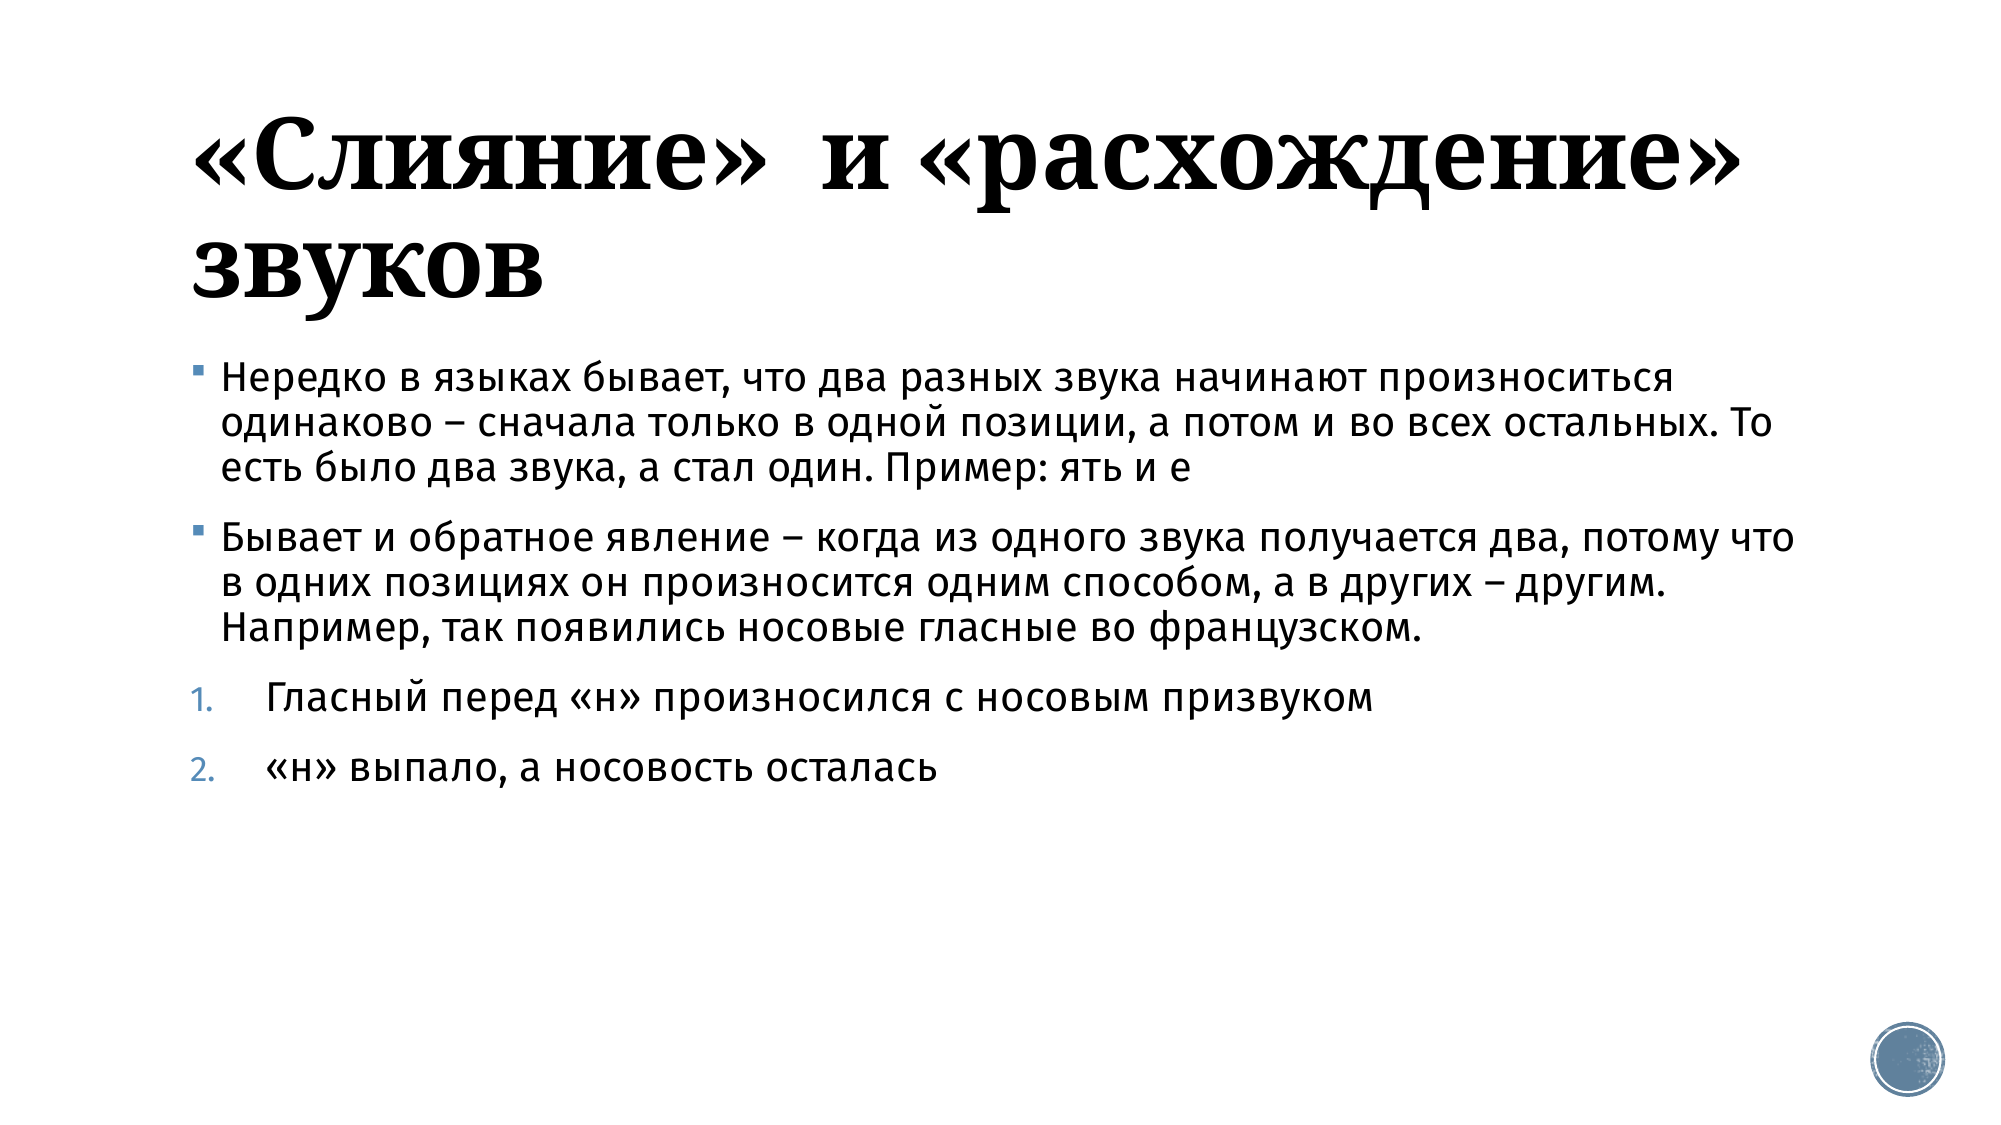

# «Слияние»  и «расхождение» звуков
Нередко в языках бывает, что два разных звука начинают произноситься одинаково – сначала только в одной позиции, а потом и во всех остальных. То есть было два звука, а стал один. Пример: ять и е
Бывает и обратное явление – когда из одного звука получается два, потому что в одних позициях он произносится одним способом, а в других – другим. Например, так появились носовые гласные во французском.
Гласный перед «н» произносился с носовым призвуком
«н» выпало, а носовость осталась